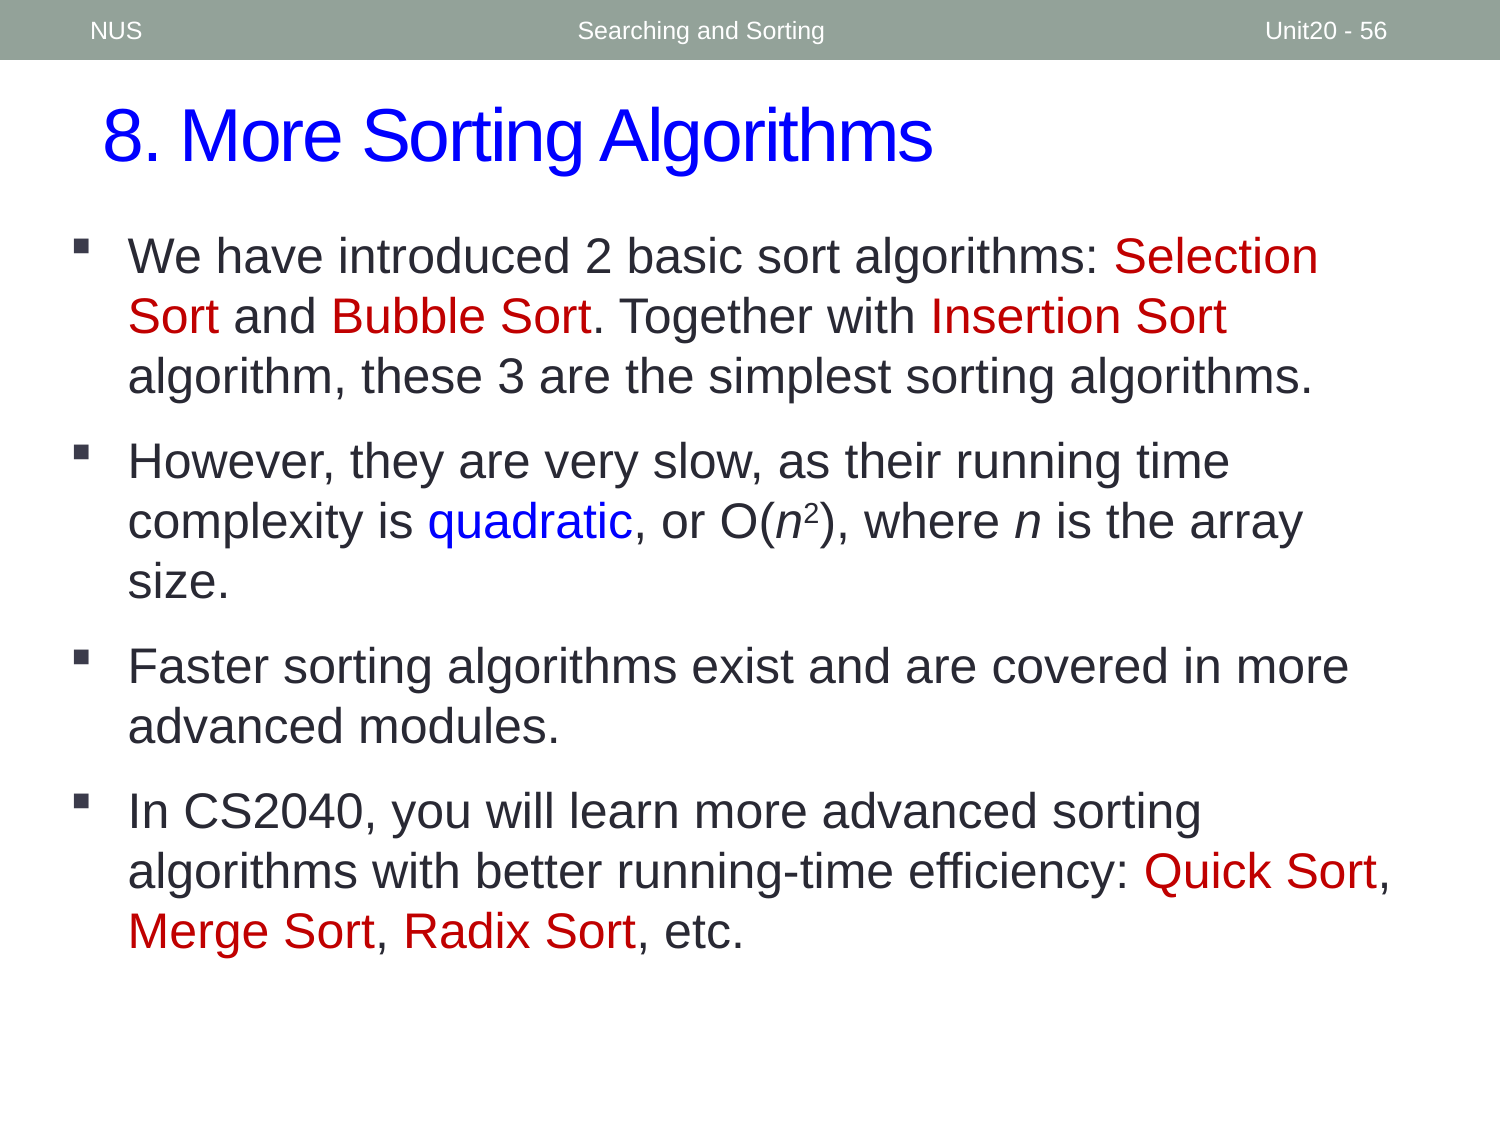

NUS
Searching and Sorting
Unit20 - 56
# 8. More Sorting Algorithms
We have introduced 2 basic sort algorithms: Selection Sort and Bubble Sort. Together with Insertion Sort algorithm, these 3 are the simplest sorting algorithms.
However, they are very slow, as their running time complexity is quadratic, or O(n2), where n is the array size.
Faster sorting algorithms exist and are covered in more advanced modules.
In CS2040, you will learn more advanced sorting algorithms with better running-time efficiency: Quick Sort, Merge Sort, Radix Sort, etc.